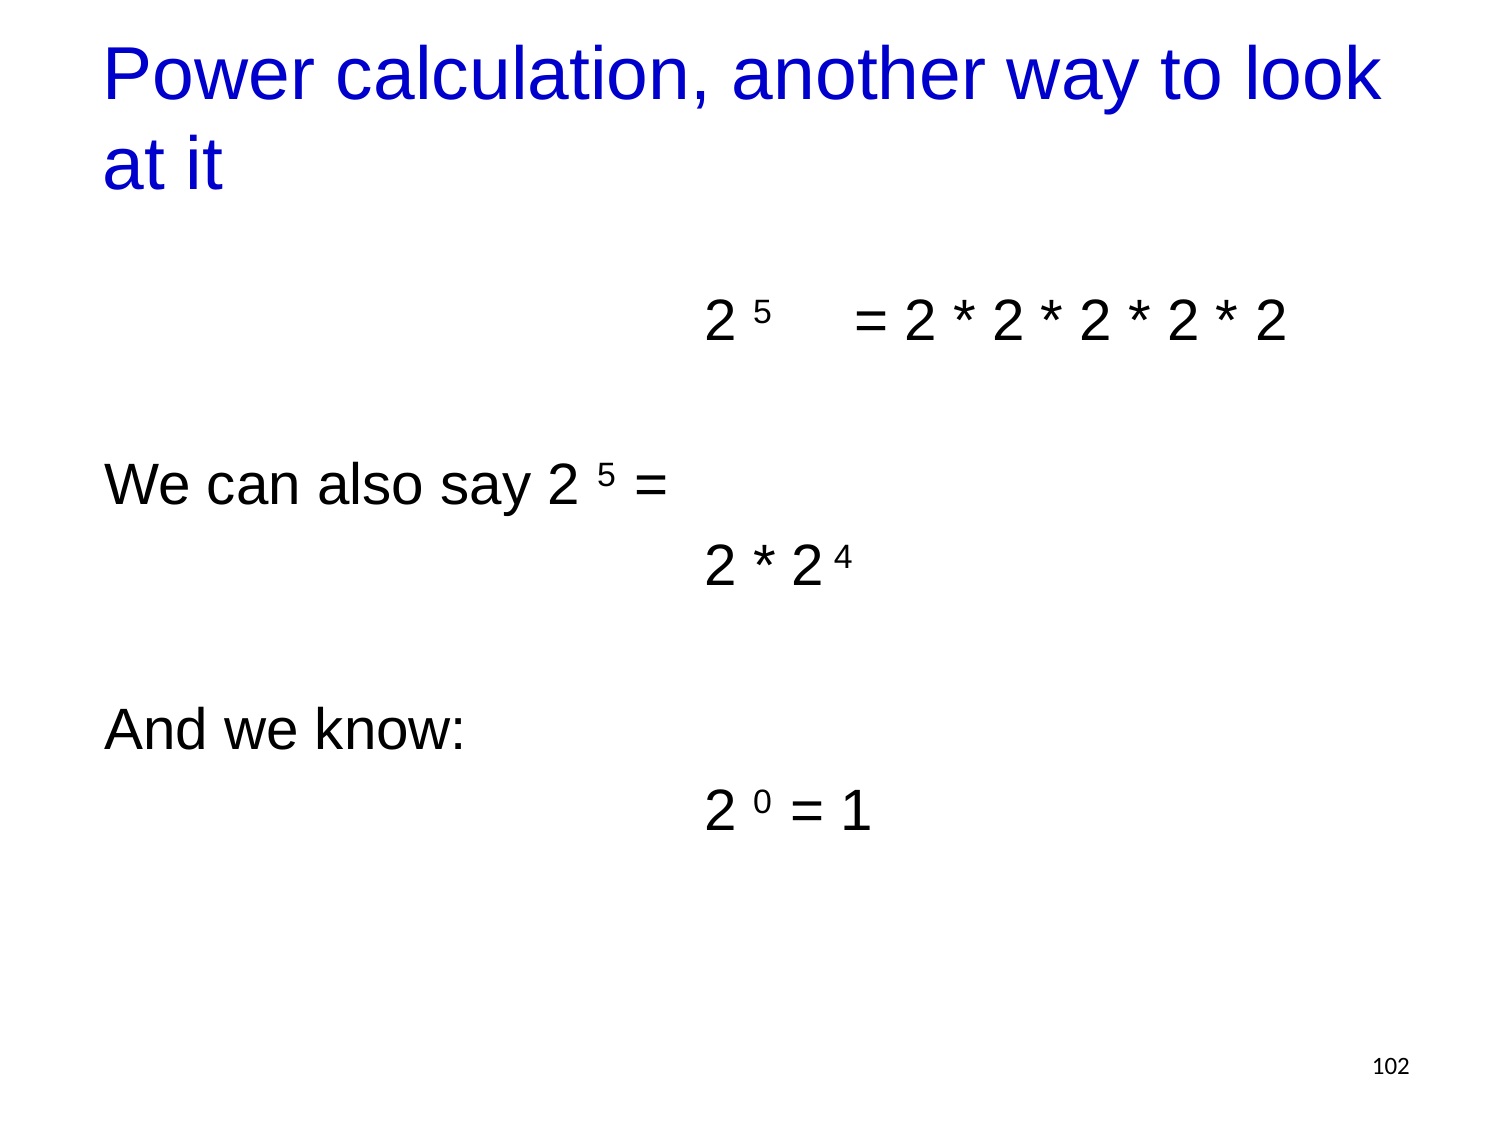

# Power calculation, another way to look at it
				2 5	= 2 * 2 * 2 * 2 * 2

We can also say 2 5  =
				2 * 2 4

And we know:
				2 0  = 1

102